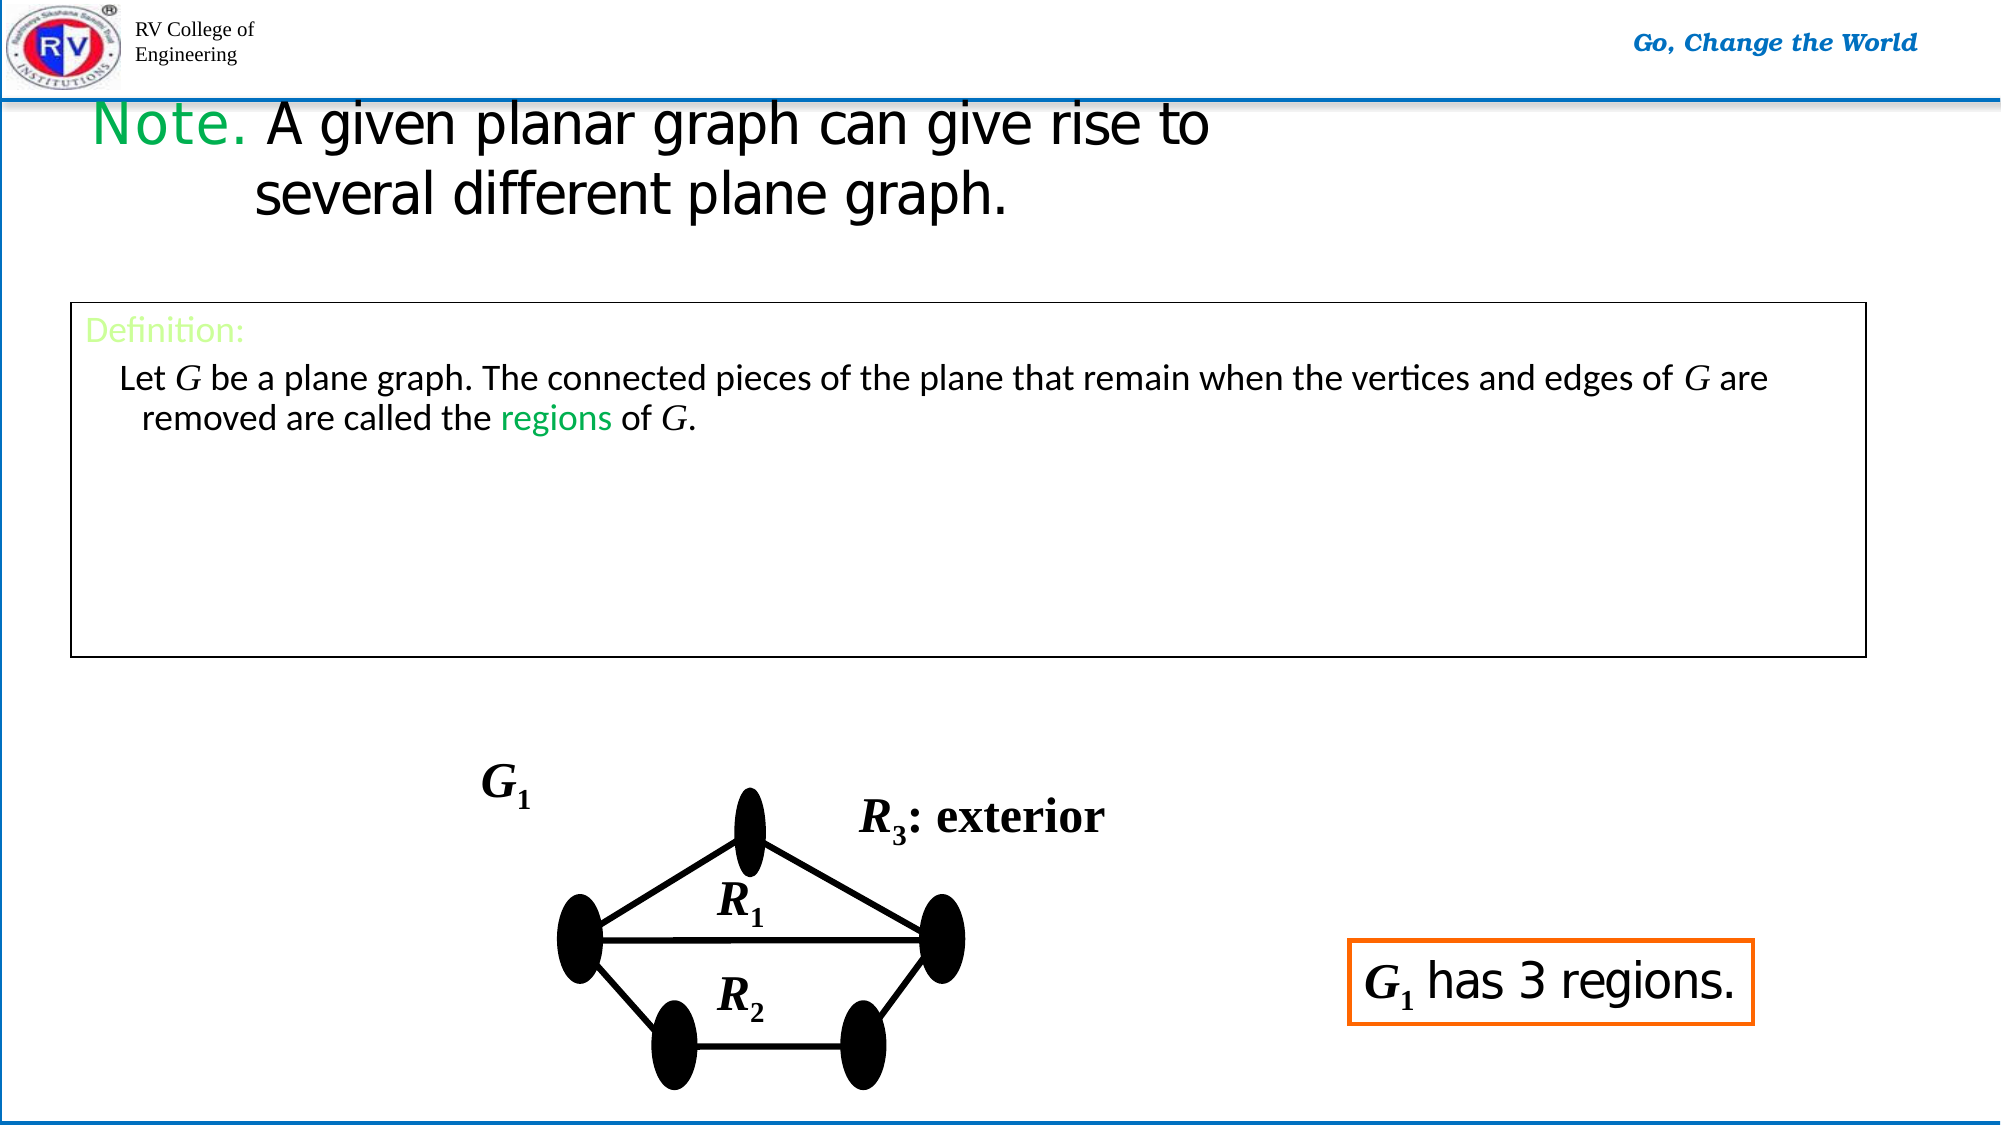

Note. A given planar graph can give rise to
         several different plane graph.

Definition:
    Let G be a plane graph. The connected pieces of the plane that remain when the vertices and edges of G are removed are called the regions of G.
G1

R3: exterior
R1
G1 has 3 regions.
R2